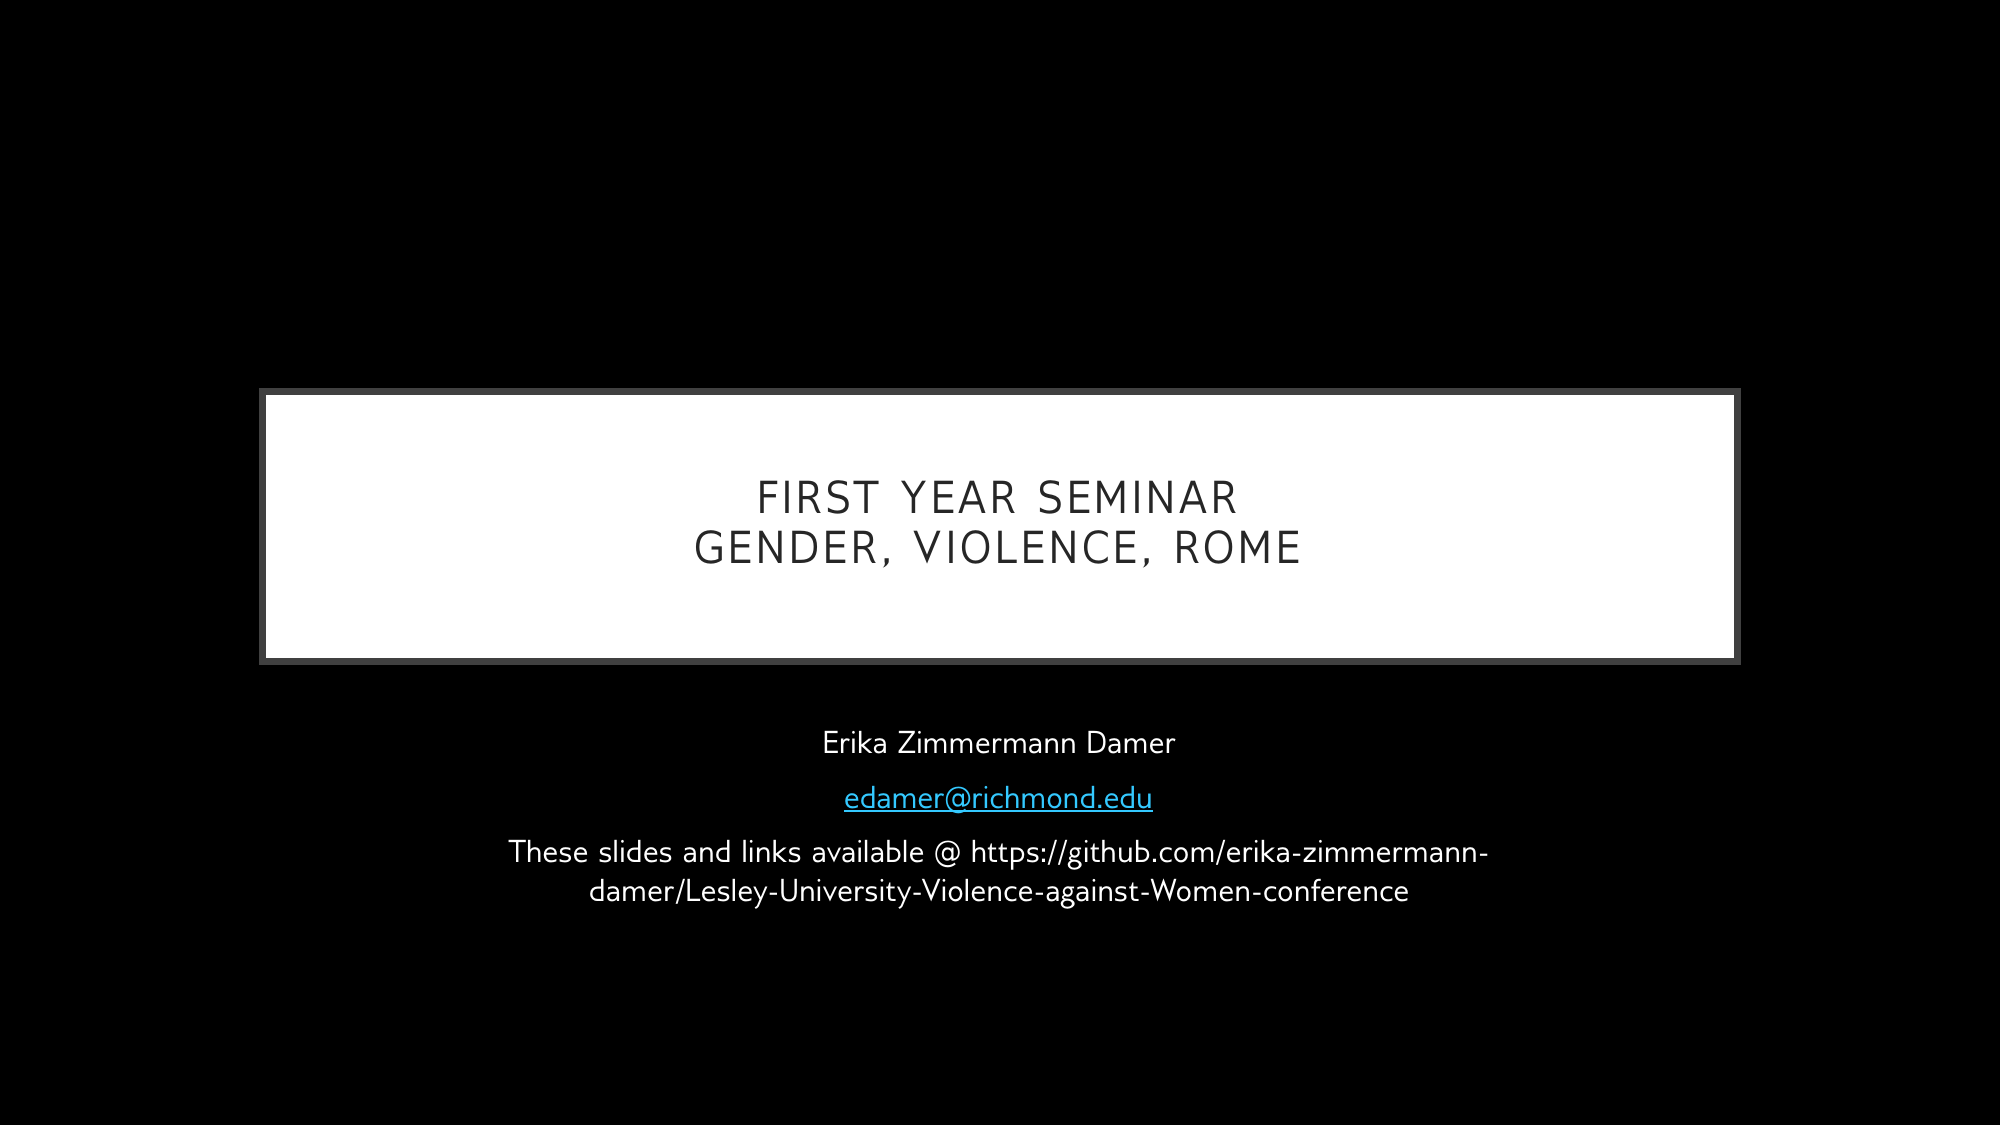

# First Year Seminar Gender, Violence, Rome
Erika Zimmermann Damer
edamer@richmond.edu
These slides and links available @ https://github.com/erika-zimmermann-damer/Lesley-University-Violence-against-Women-conference